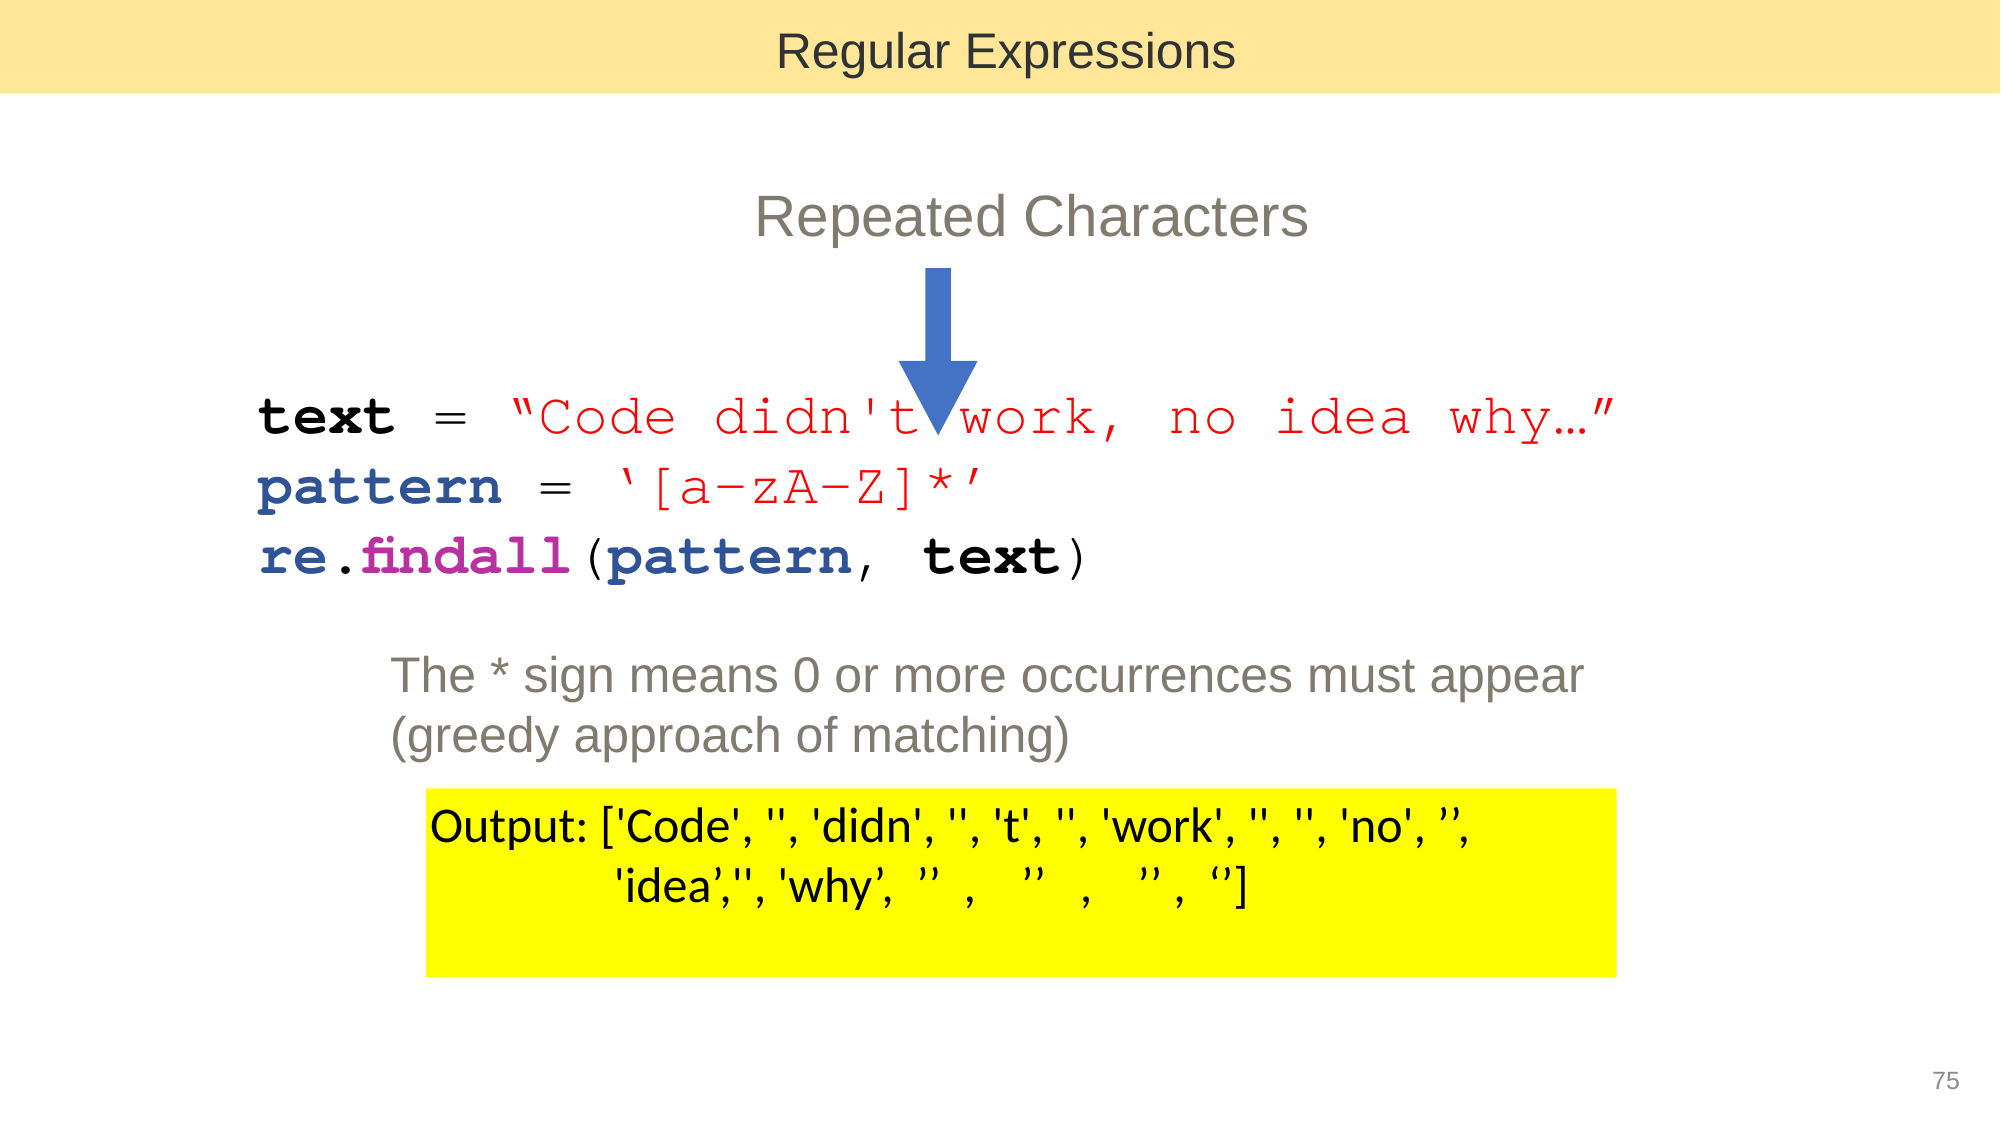

Regular Expressions
Repeated Characters

text = “Code didn't work, no idea why…”
pattern = ‘[a-zA-Z]*’
re.findall(pattern, text)
The * sign means 0 or more occurrences must appear
(greedy approach of matching)
Output: ['Code', '', 'didn', '', 't', '', 'work', '', '', 'no', ’’, 	   'idea’,'', 'why’,  ’’  ,    ’’   ,    ’’ ,  ‘’]

75